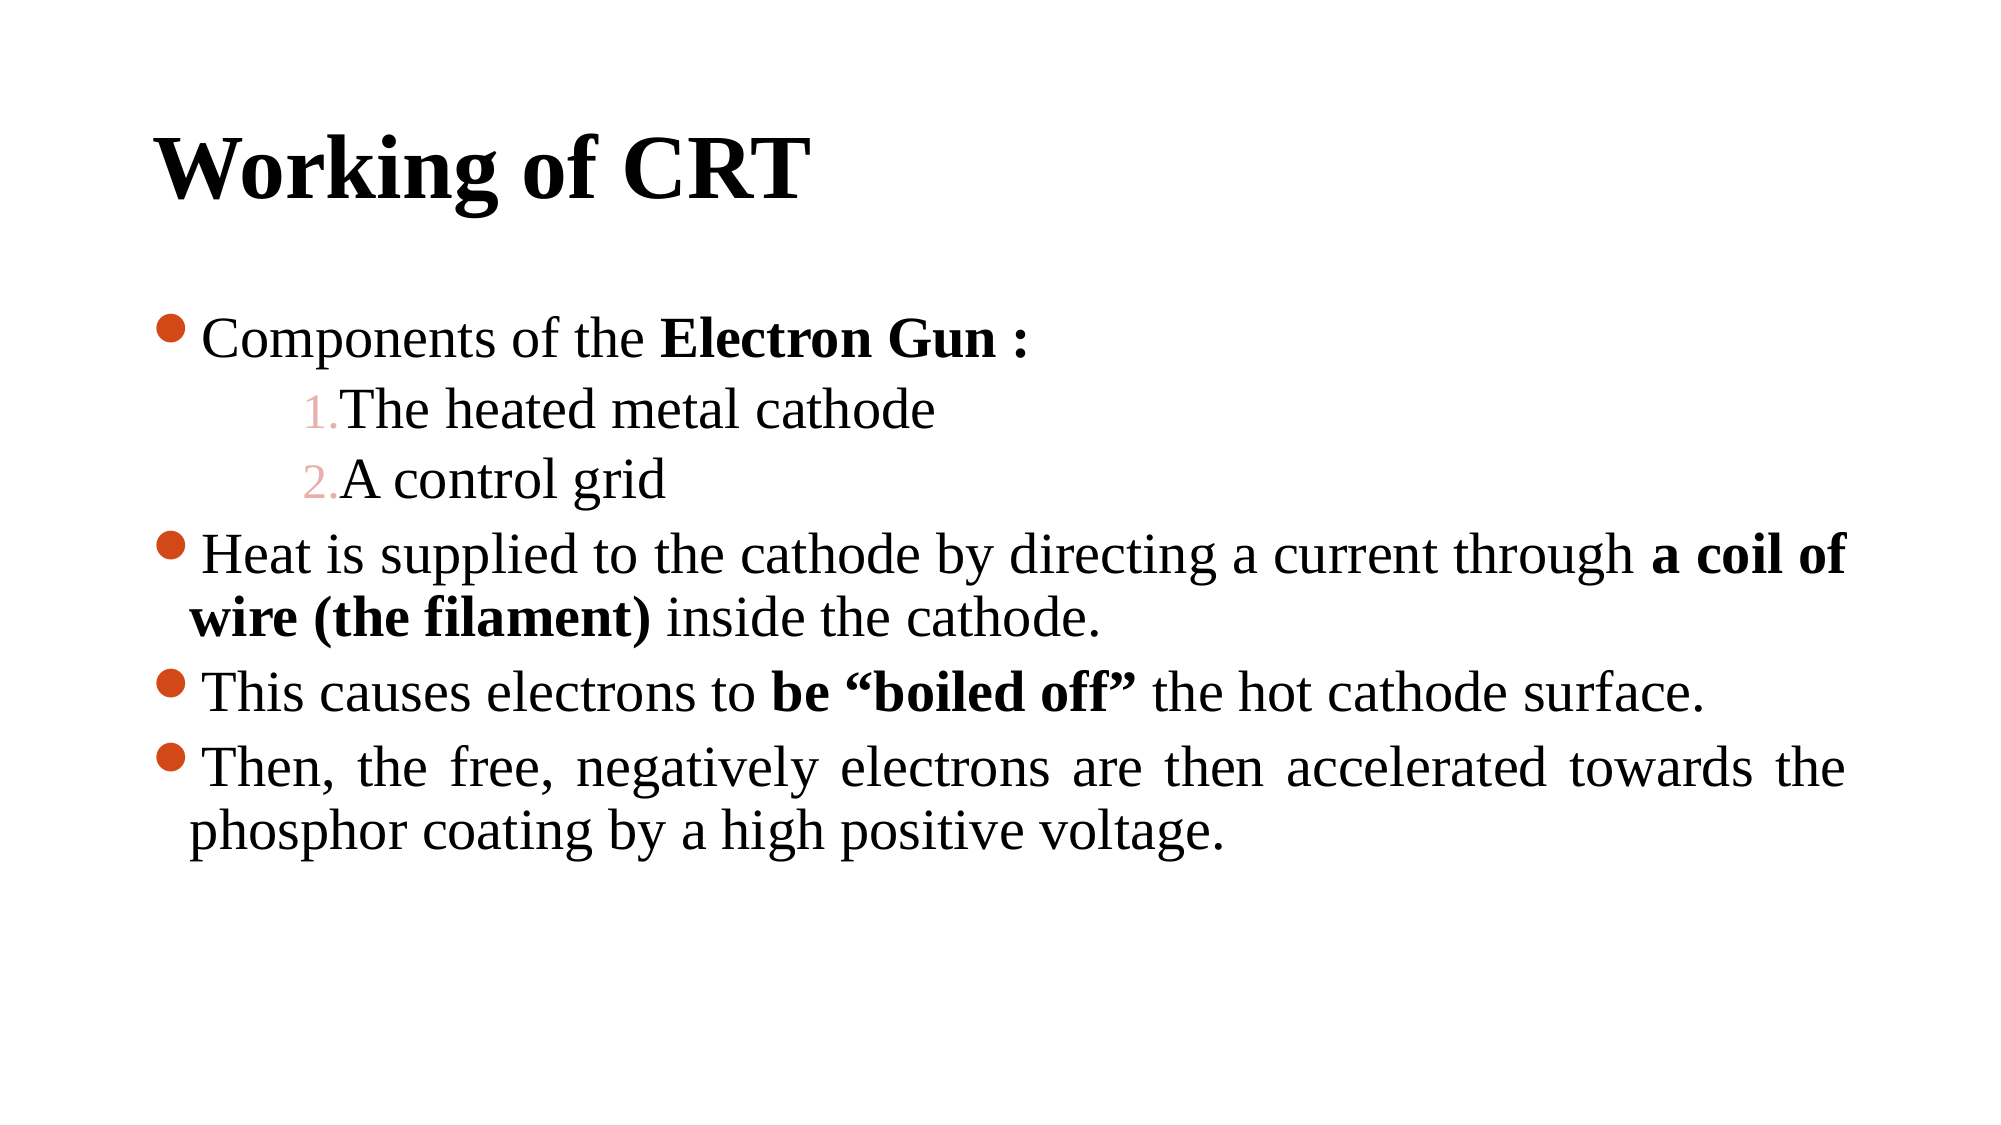

# Working of CRT
Components of the Electron Gun :
The heated metal cathode
A control grid
Heat is supplied to the cathode by directing a current through a coil of wire (the filament) inside the cathode.
This causes electrons to be “boiled off” the hot cathode surface.
Then, the free, negatively electrons are then accelerated towards the phosphor coating by a high positive voltage.